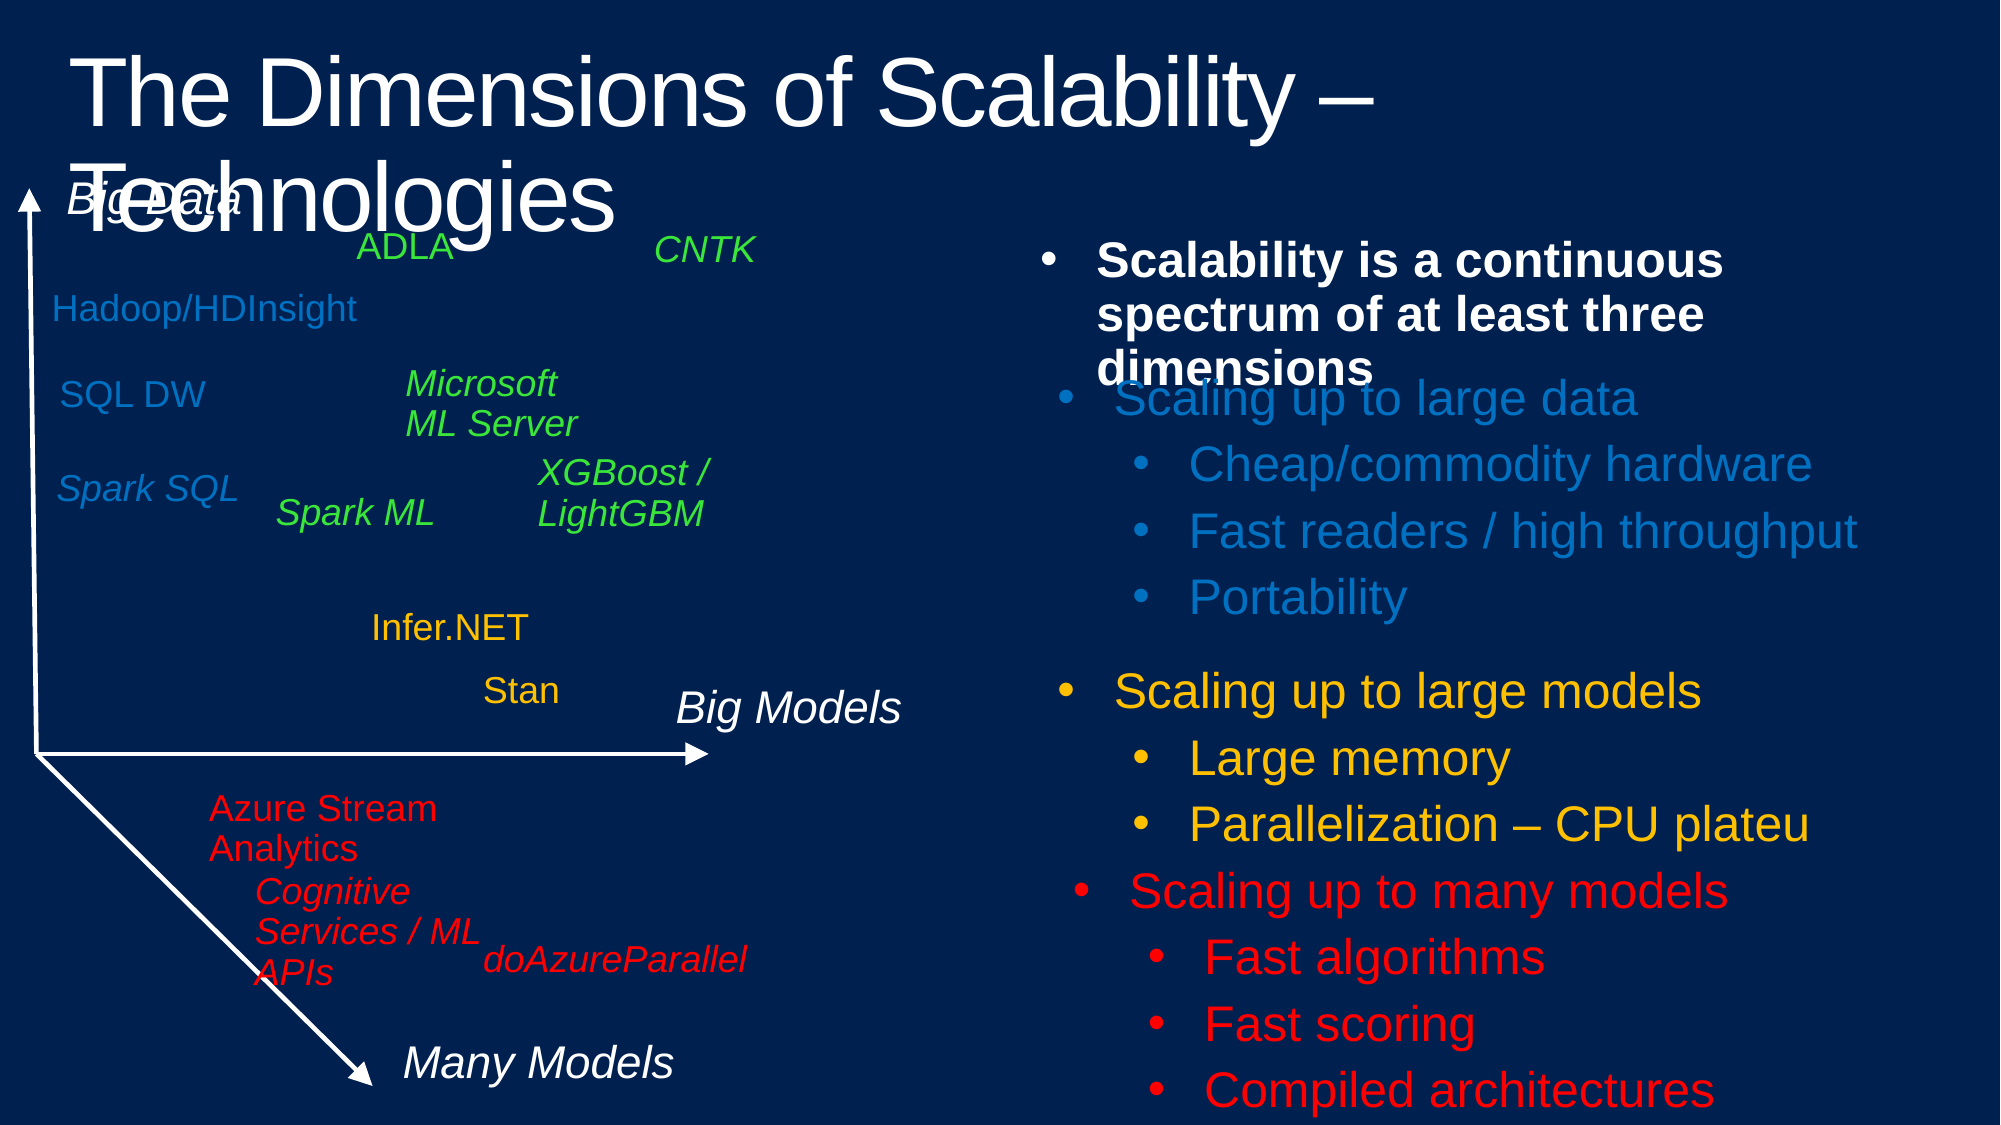

# The Dimensions of Scalability – Technologies
Big Data
ADLA
CNTK
Scalability is a continuous spectrum of at least three dimensions

Hadoop/HDInsight
Microsoft ML Server
Scaling up to large data
Cheap/commodity hardware
Fast readers / high throughput
Portability

SQL DW
XGBoost / LightGBM
Spark SQL
Spark ML
Infer.NET
Scaling up to large models
Large memory
Parallelization – CPU plateu

Stan
Big Models
Azure Stream Analytics
Scaling up to many models
Fast algorithms
Fast scoring
Compiled architectures

Cognitive Services / ML APIs
doAzureParallel
Many Models